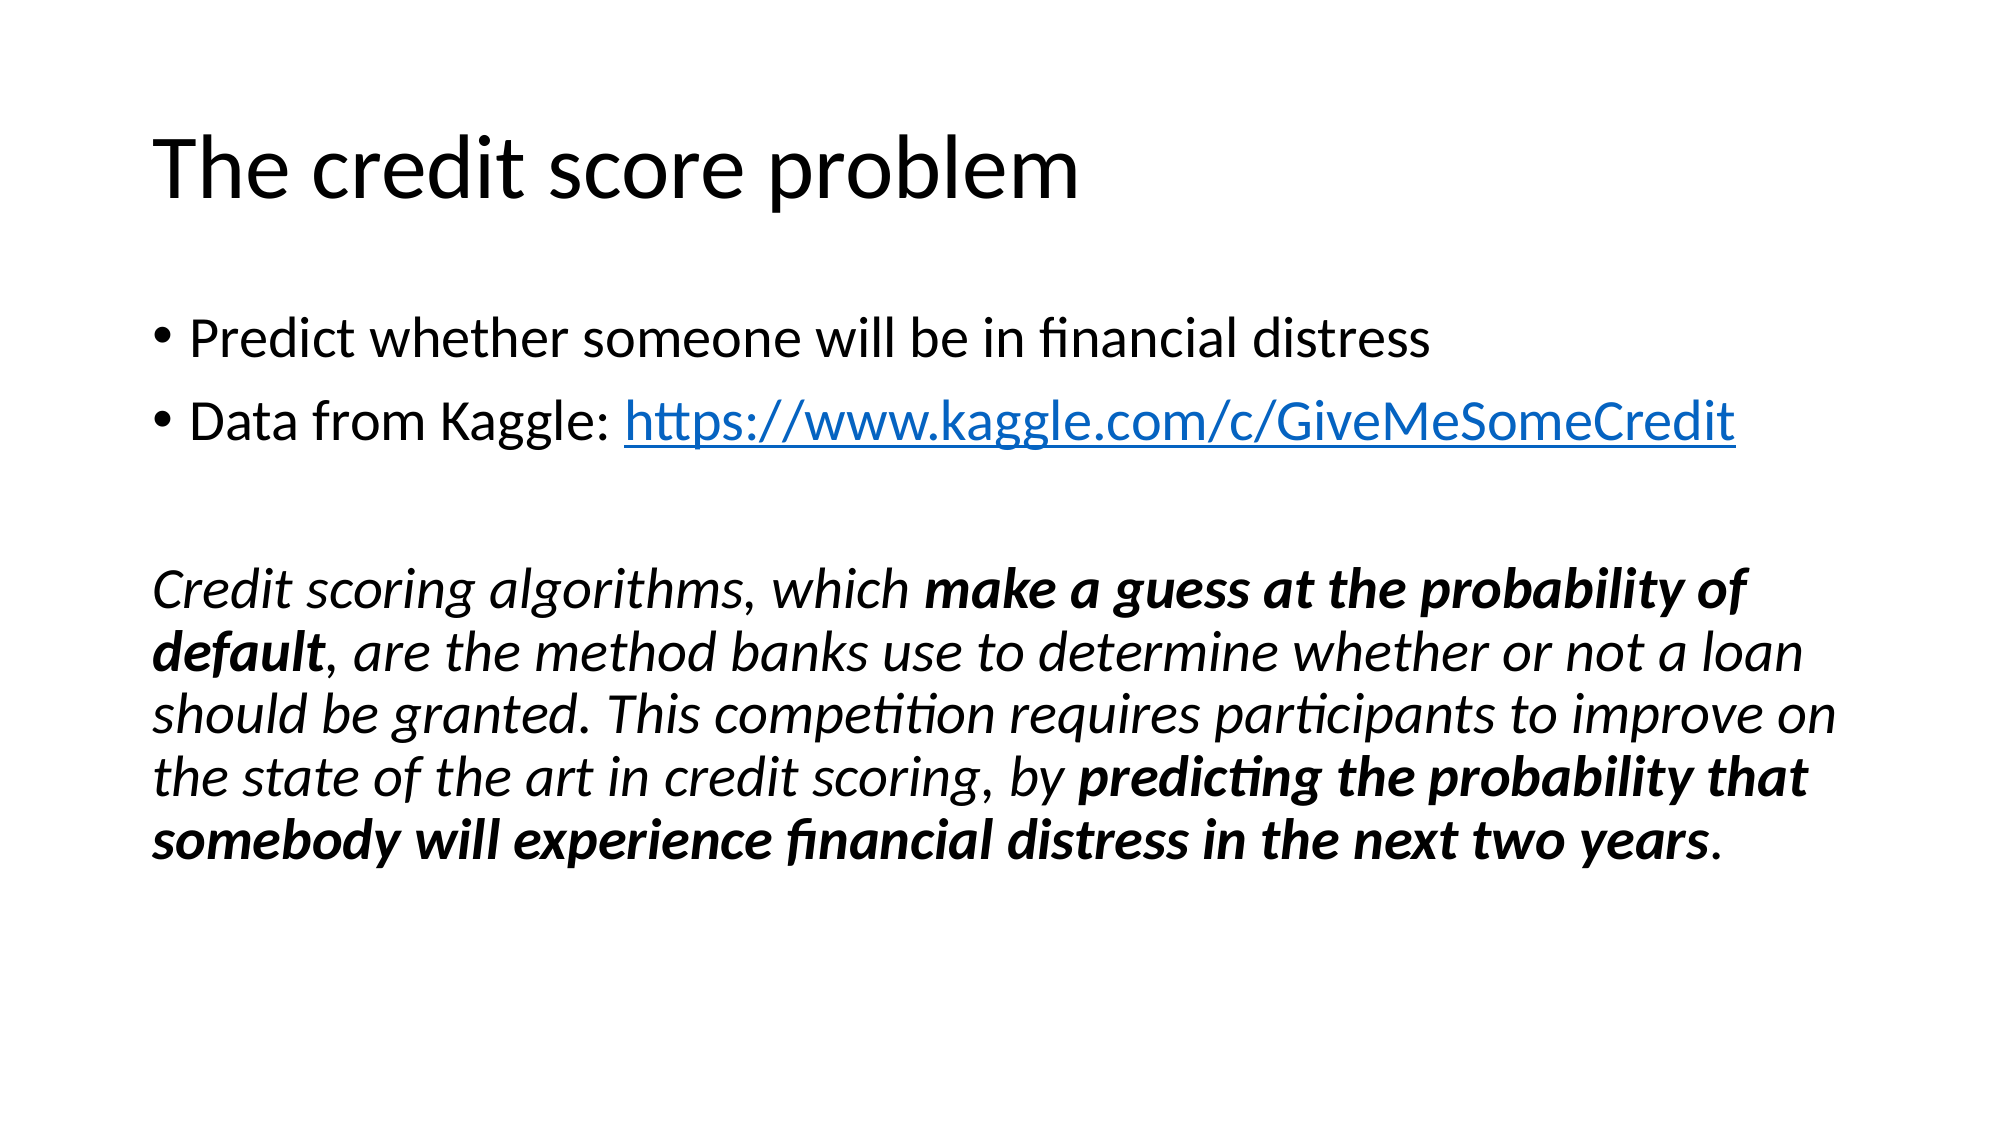

# The credit score problem
Predict whether someone will be in financial distress
Data from Kaggle: https://www.kaggle.com/c/GiveMeSomeCredit

Credit scoring algorithms, which make a guess at the probability of default, are the method banks use to determine whether or not a loan should be granted. This competition requires participants to improve on the state of the art in credit scoring, by predicting the probability that somebody will experience financial distress in the next two years.